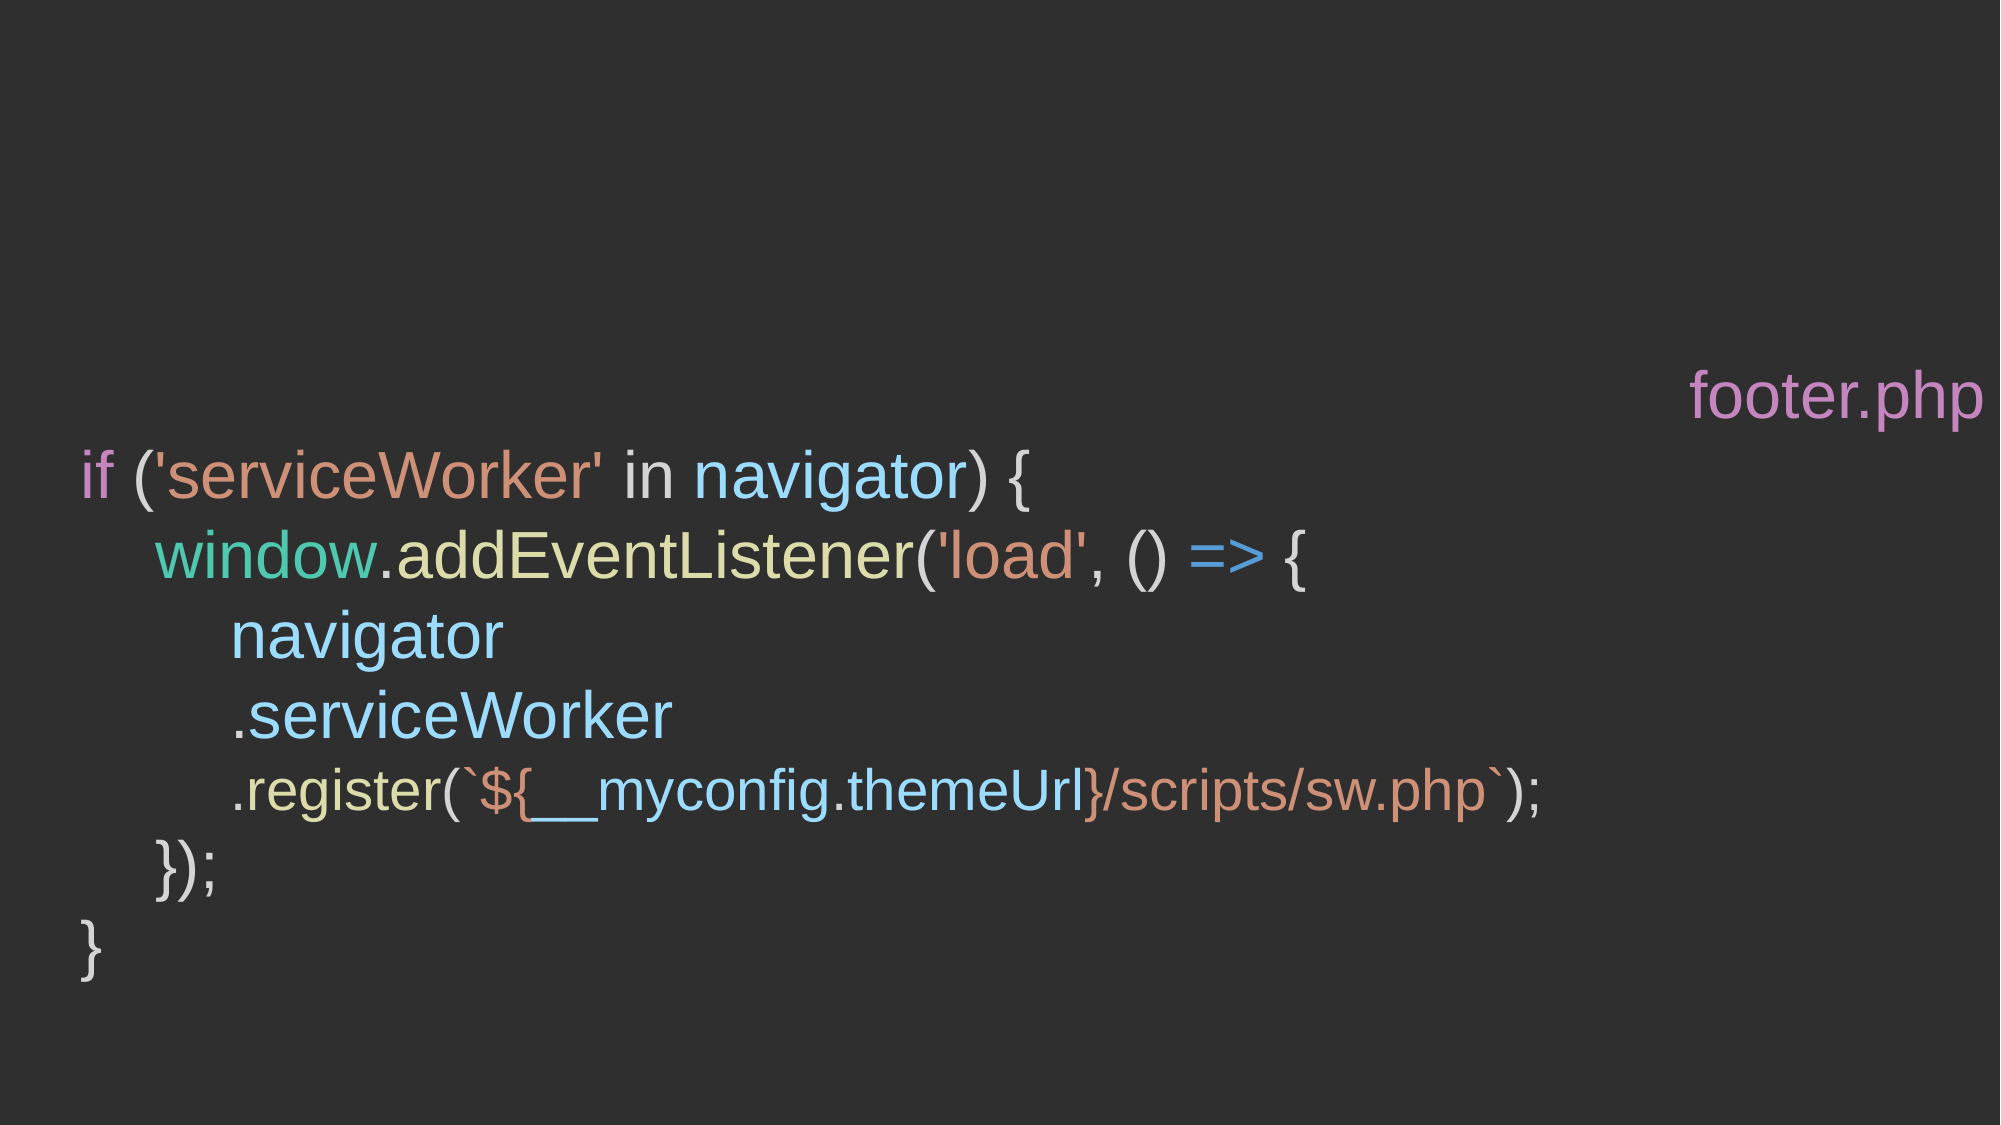

FOOTER.PHP
footer.php
if ('serviceWorker' in navigator) {
window.addEventListener('load', () => {
navigator
.serviceWorker
.register(`${__myconfig.themeUrl}/scripts/sw.php`);
});
}